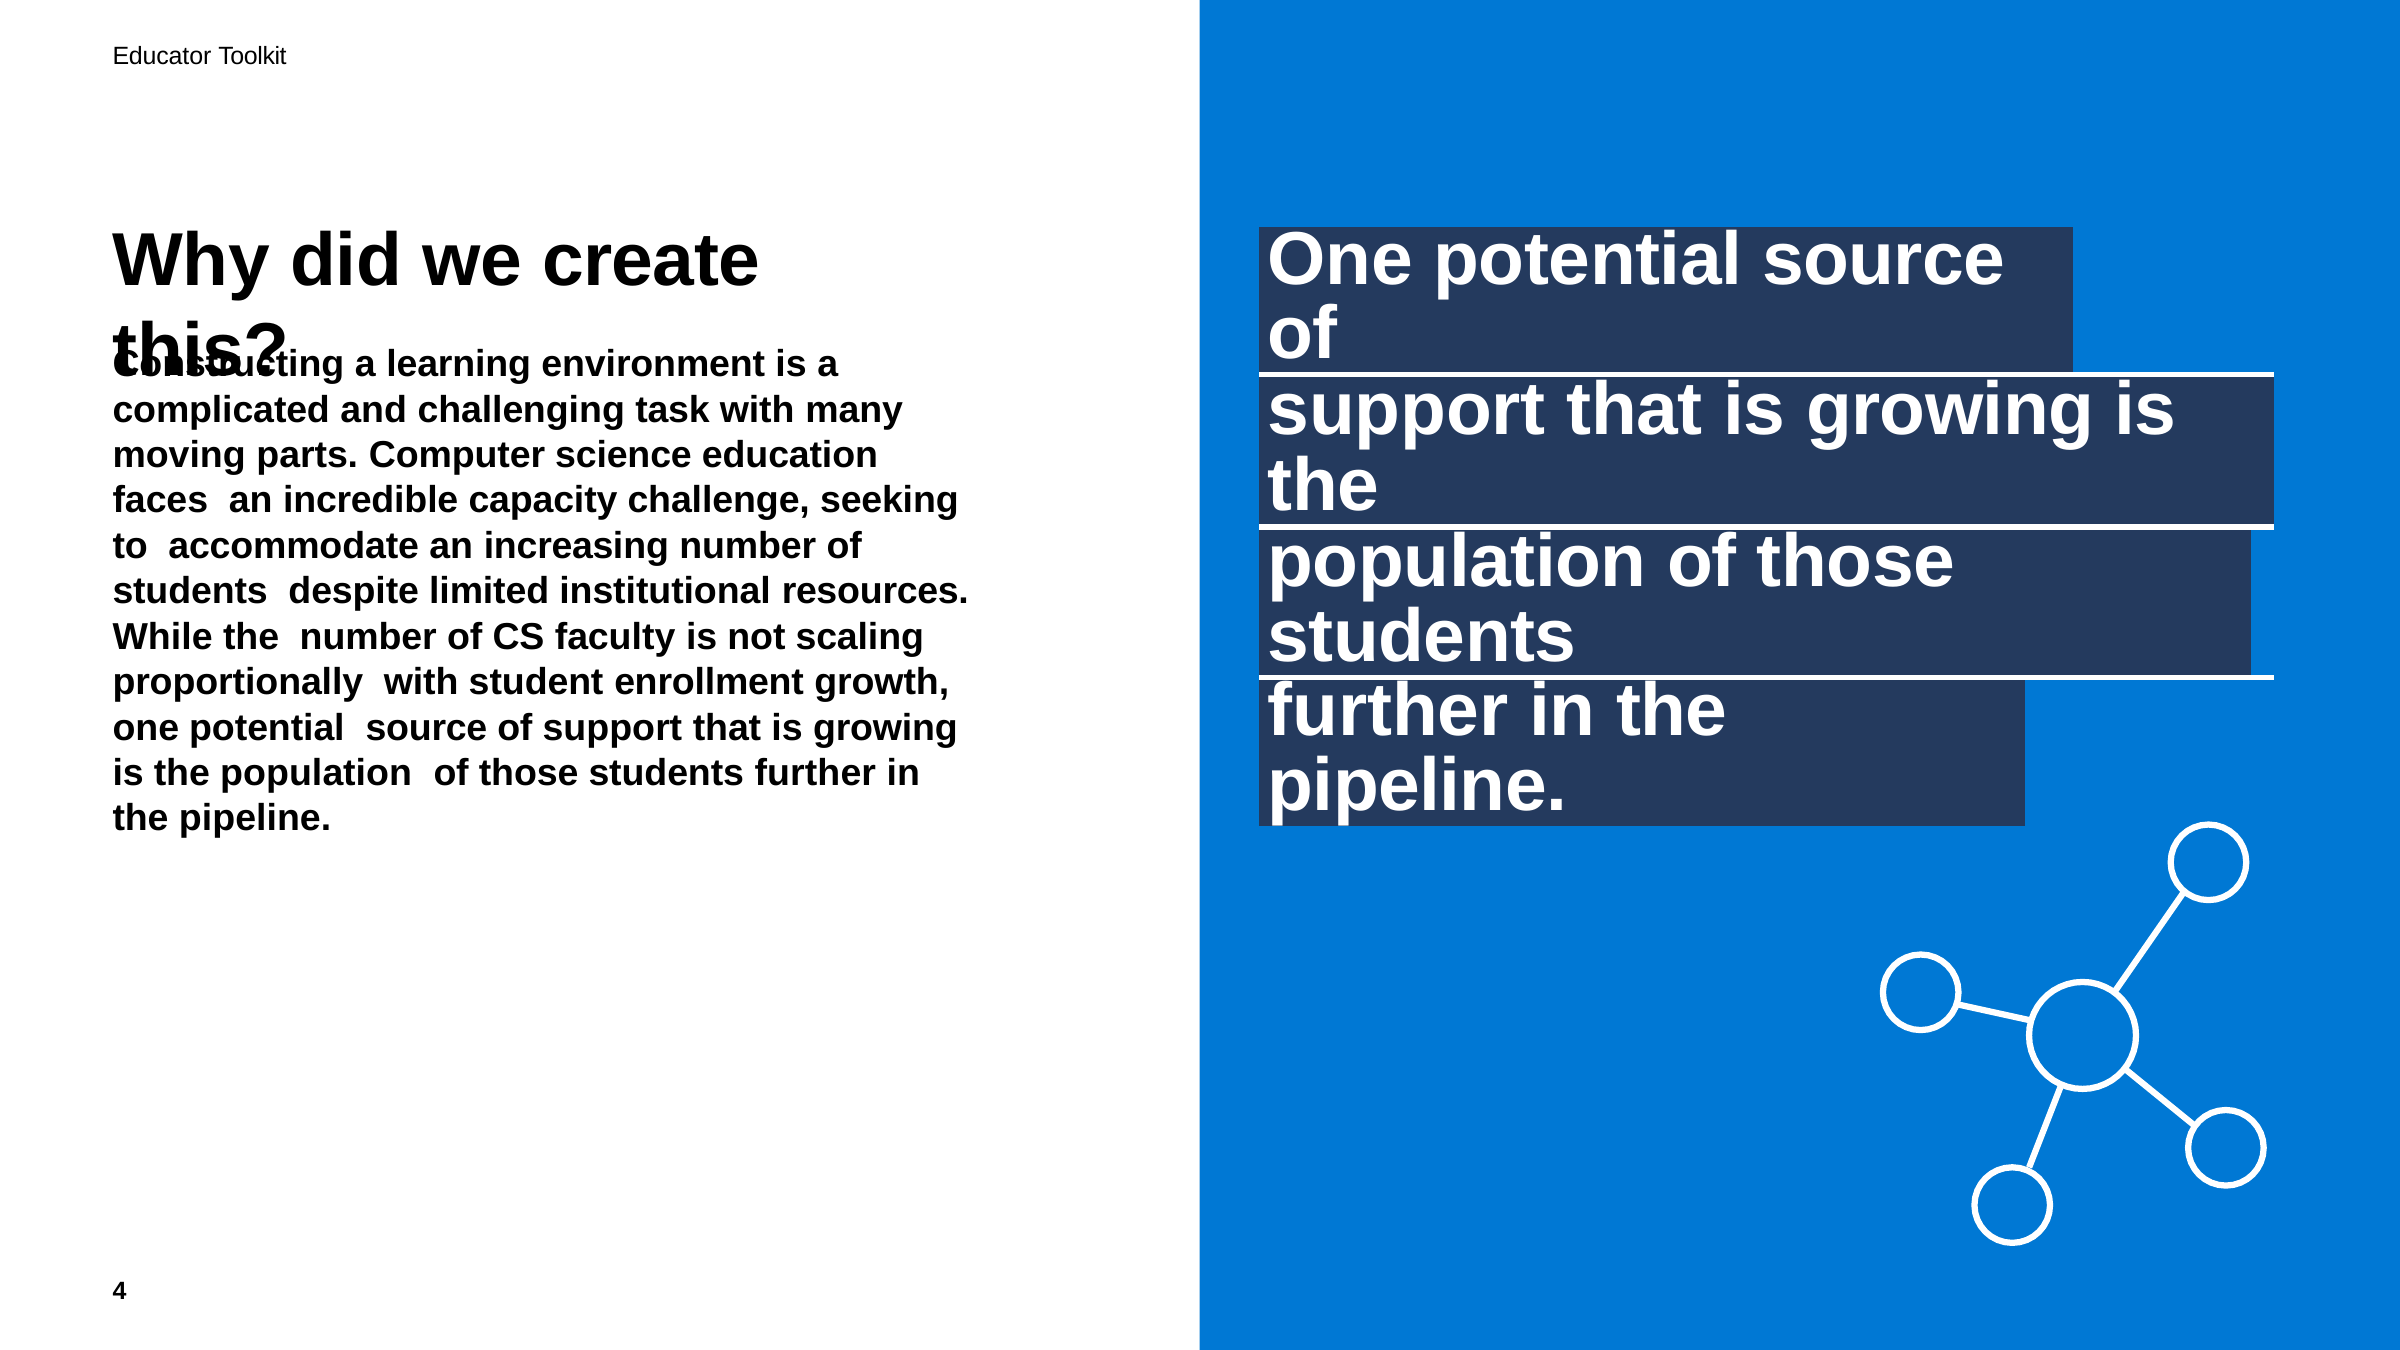

Educator Toolkit
# Why did we create this?
| One potential source of |  |  |  |
| --- | --- | --- | --- |
| support that is growing is the |  |  |  |
| population of those students |  |  |  |
| further in the pipeline. |  |  |  |
Constructing a learning environment is a  complicated and challenging task with many  moving parts. Computer science education faces  an incredible capacity challenge, seeking to  accommodate an increasing number of students  despite limited institutional resources. While the  number of CS faculty is not scaling proportionally  with student enrollment growth, one potential  source of support that is growing is the population  of those students further in the pipeline.

4